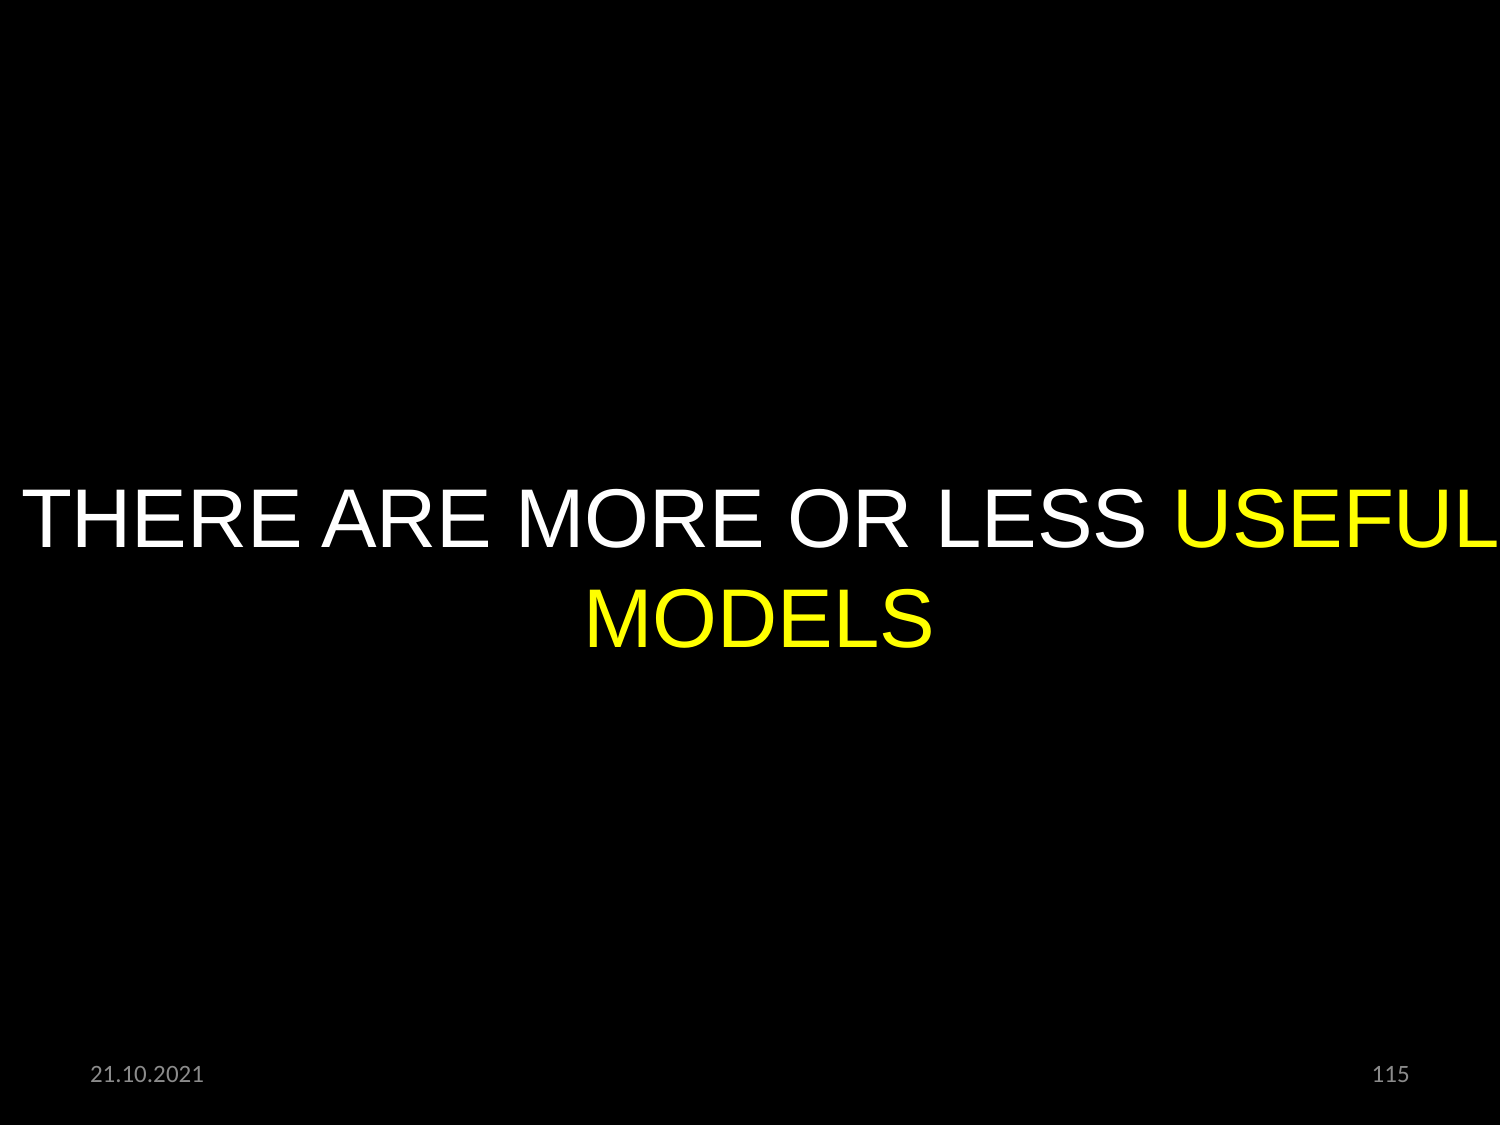

THERE ARE MORE OR LESS USEFUL MODELS
21.10.2021
115